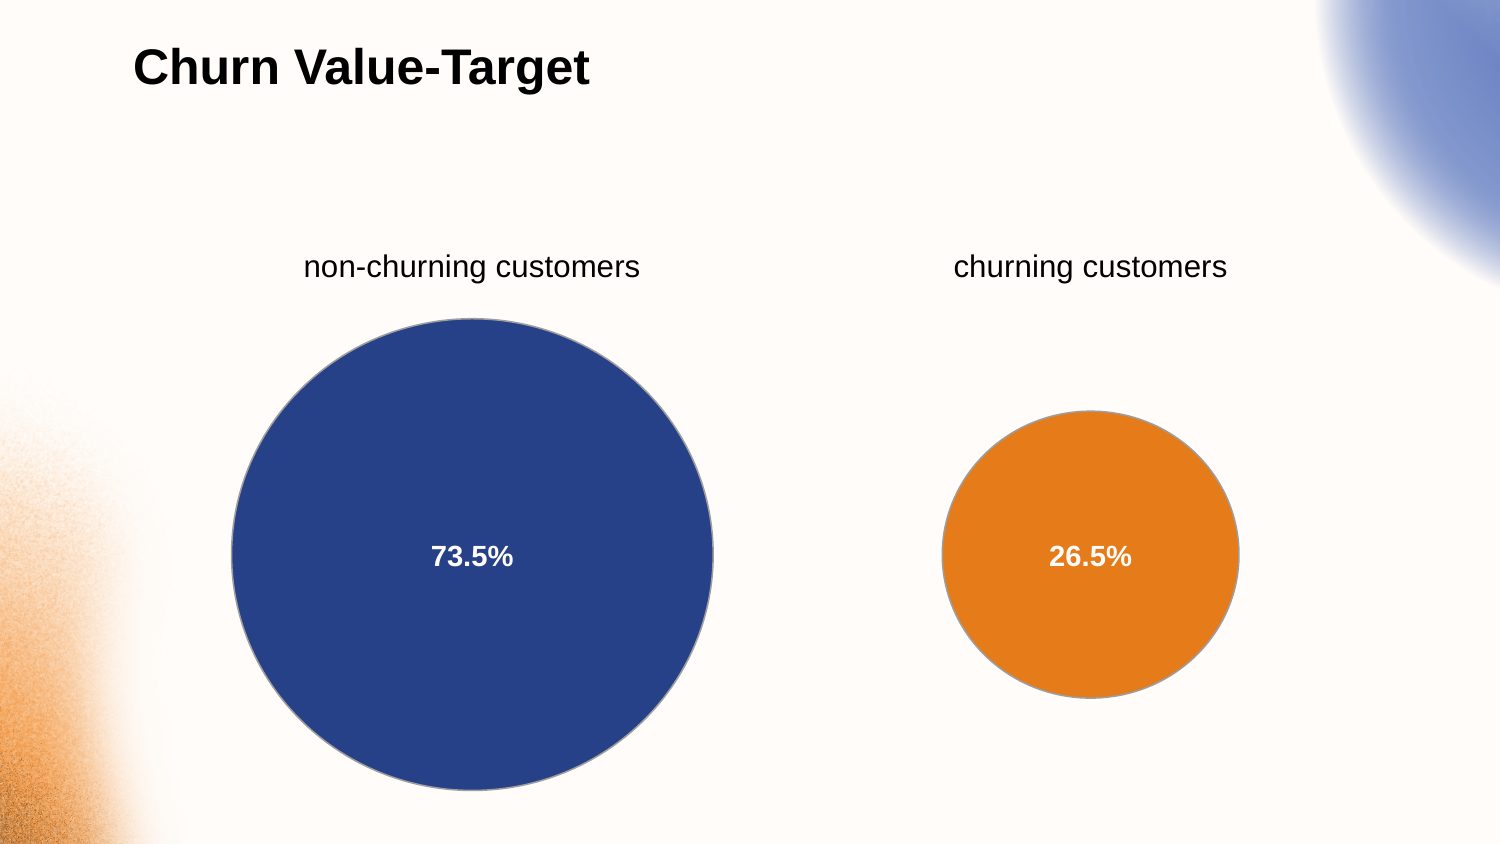

# Churn Value-Target
non-churning customers
churning customers
73.5%
26.5%